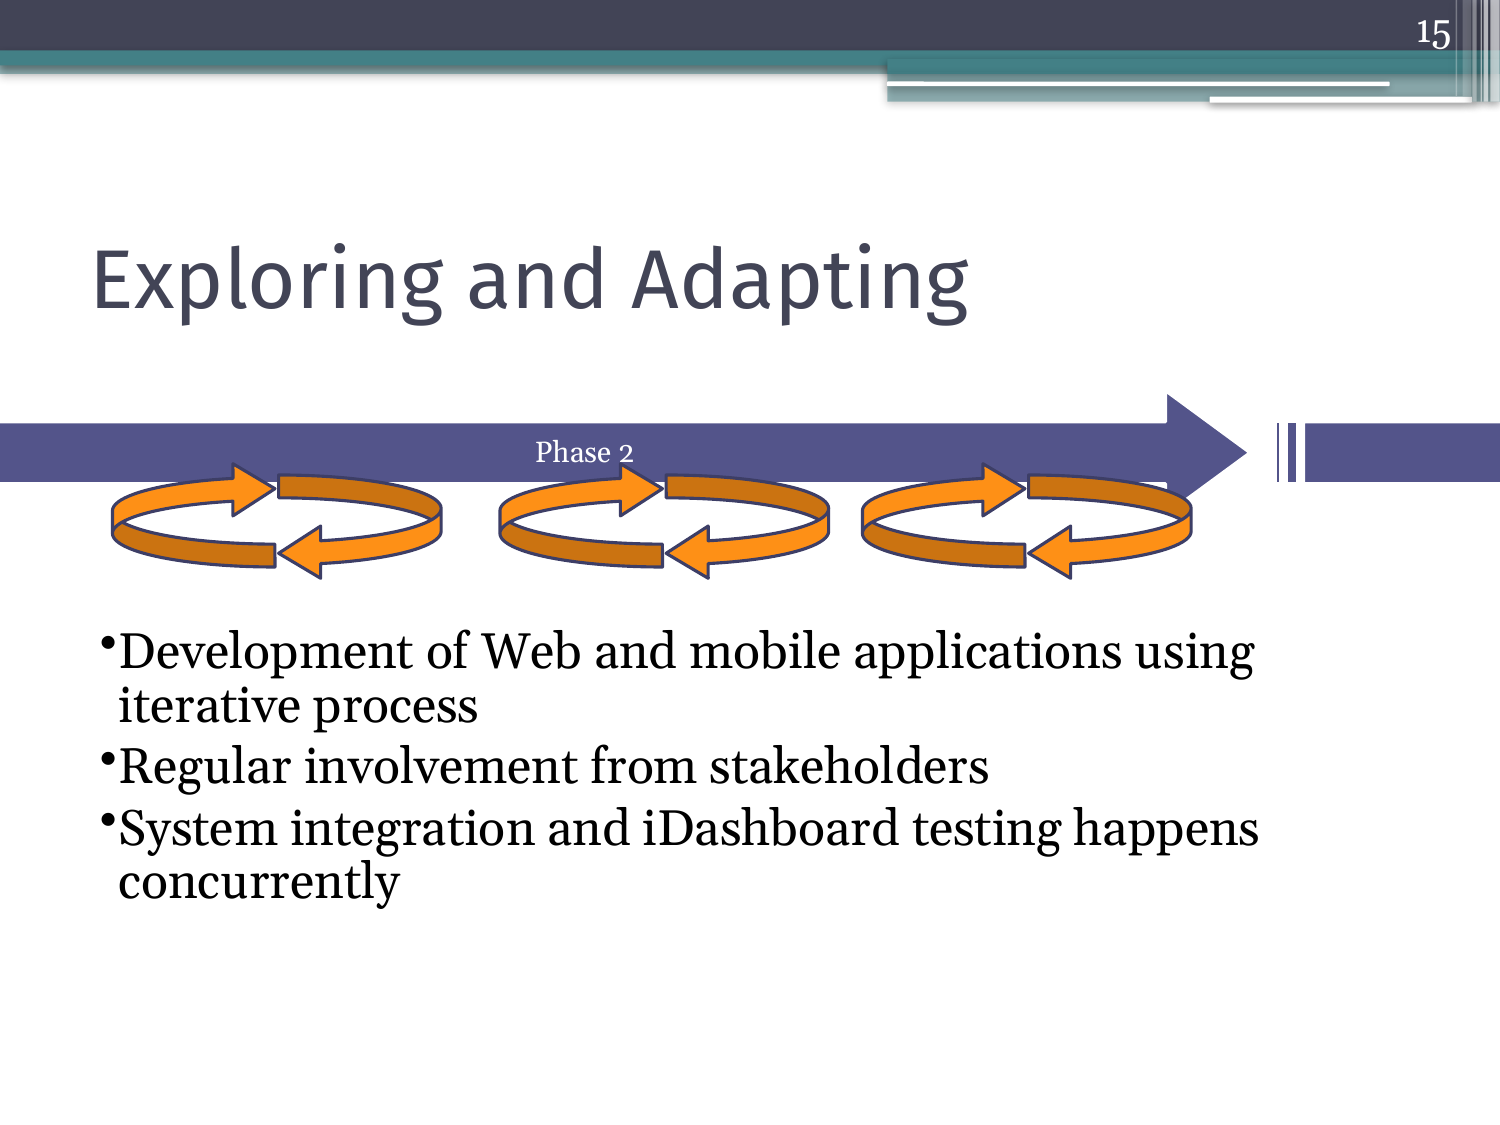

15
# Exploring and Adapting
Phase 2

Development of Web and mobile applications using iterative process
Regular involvement from stakeholders
System integration and iDashboard testing happens concurrently